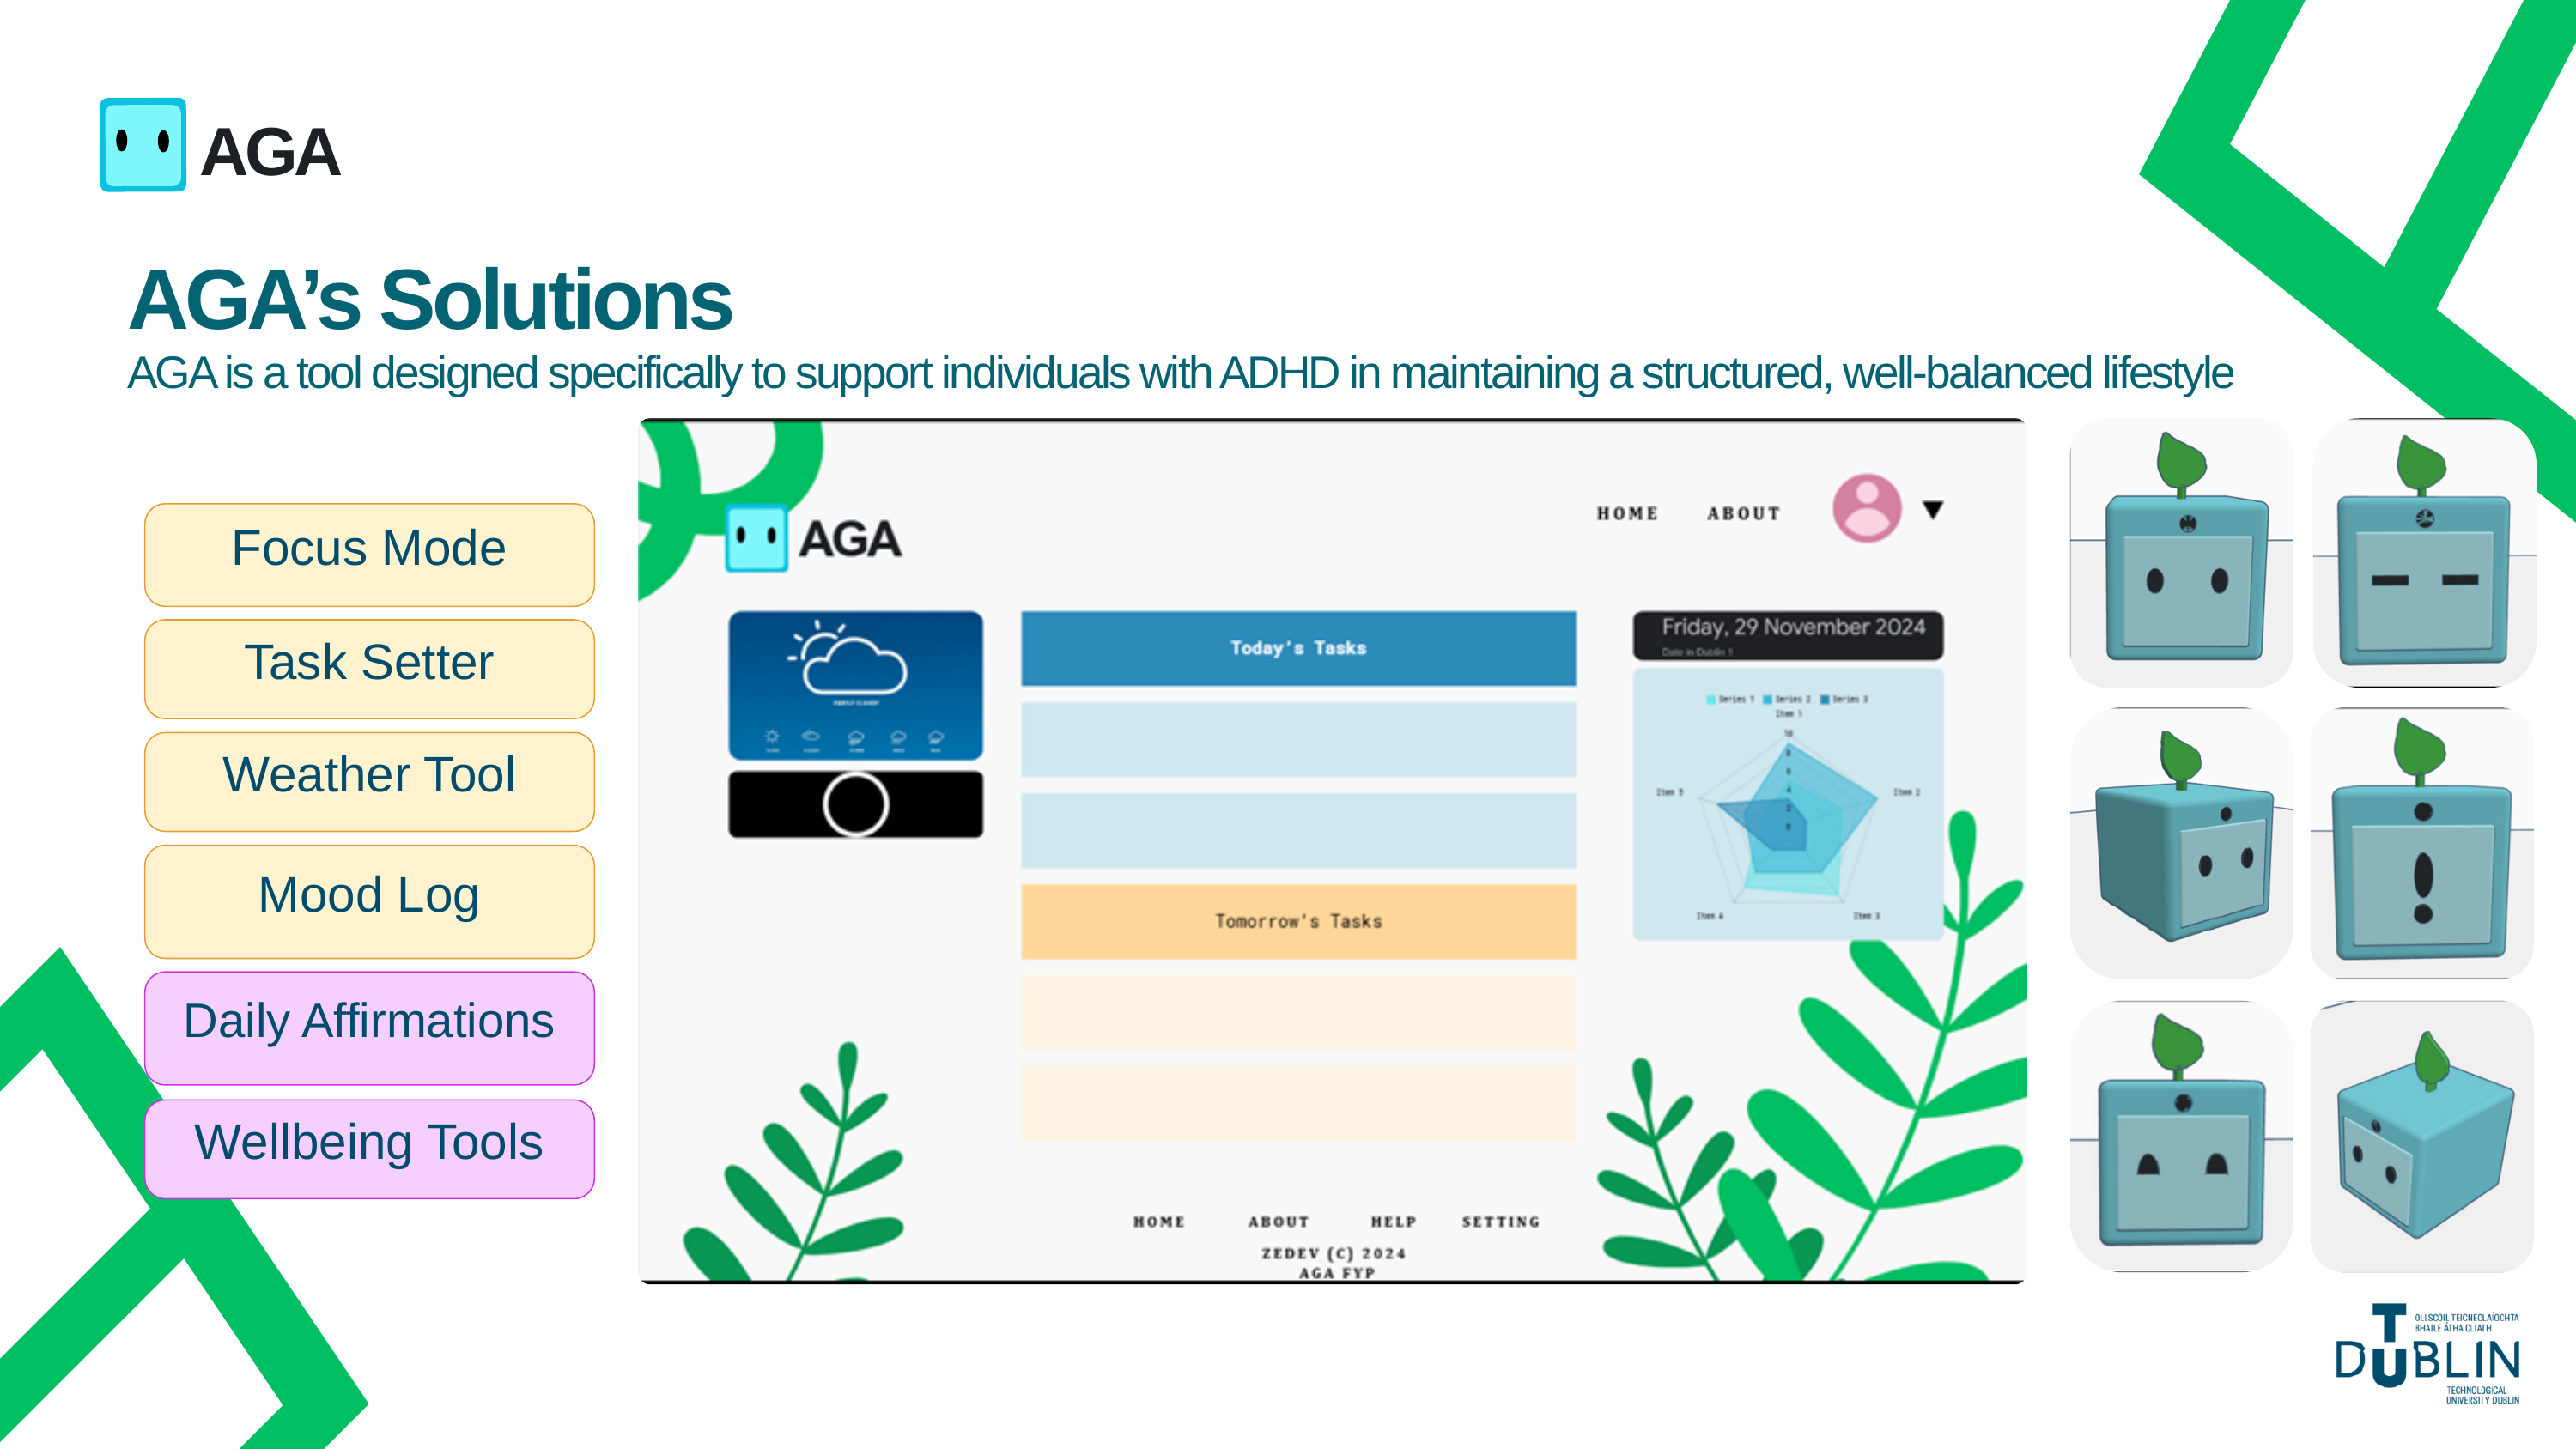

E
AGA

AGA’s Solutions
AGA is a tool designed specifically to support individuals with ADHD in maintaining a structured, well-balanced lifestyle

Focus Mode

Task Setter

Weather Tool

Mood Log
E

Daily Affirmations

Wellbeing Tools